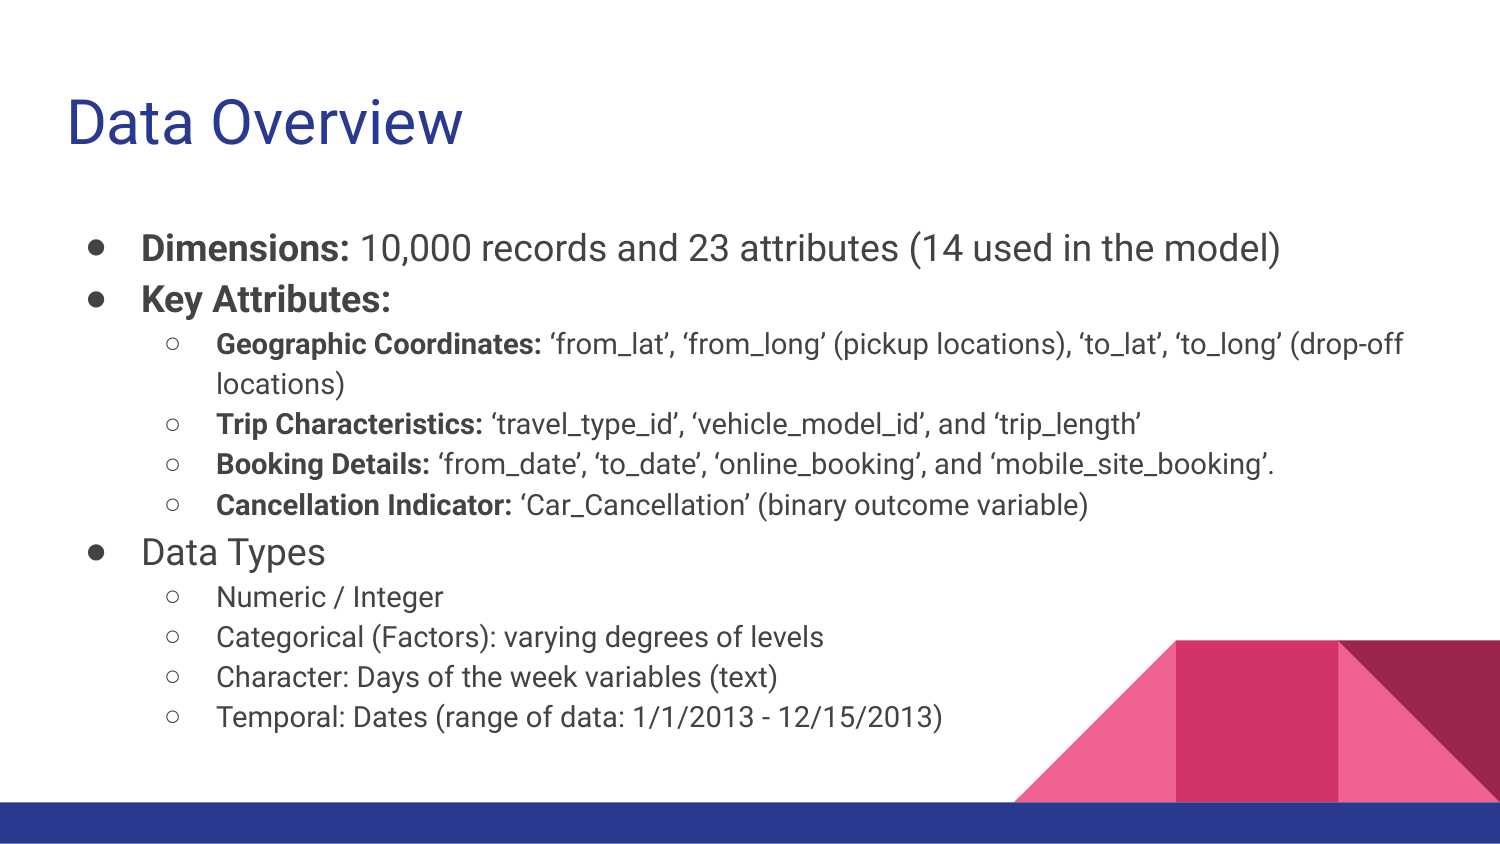

# Data Overview
Dimensions: 10,000 records and 23 attributes (14 used in the model)
Key Attributes:
Geographic Coordinates: ‘from_lat’, ‘from_long’ (pickup locations), ‘to_lat’, ‘to_long’ (drop-off locations)
Trip Characteristics: ‘travel_type_id’, ‘vehicle_model_id’, and ‘trip_length’
Booking Details: ‘from_date’, ‘to_date’, ‘online_booking’, and ‘mobile_site_booking’.
Cancellation Indicator: ‘Car_Cancellation’ (binary outcome variable)
Data Types
Numeric / Integer
Categorical (Factors): varying degrees of levels
Character: Days of the week variables (text)
Temporal: Dates (range of data: 1/1/2013 - 12/15/2013)